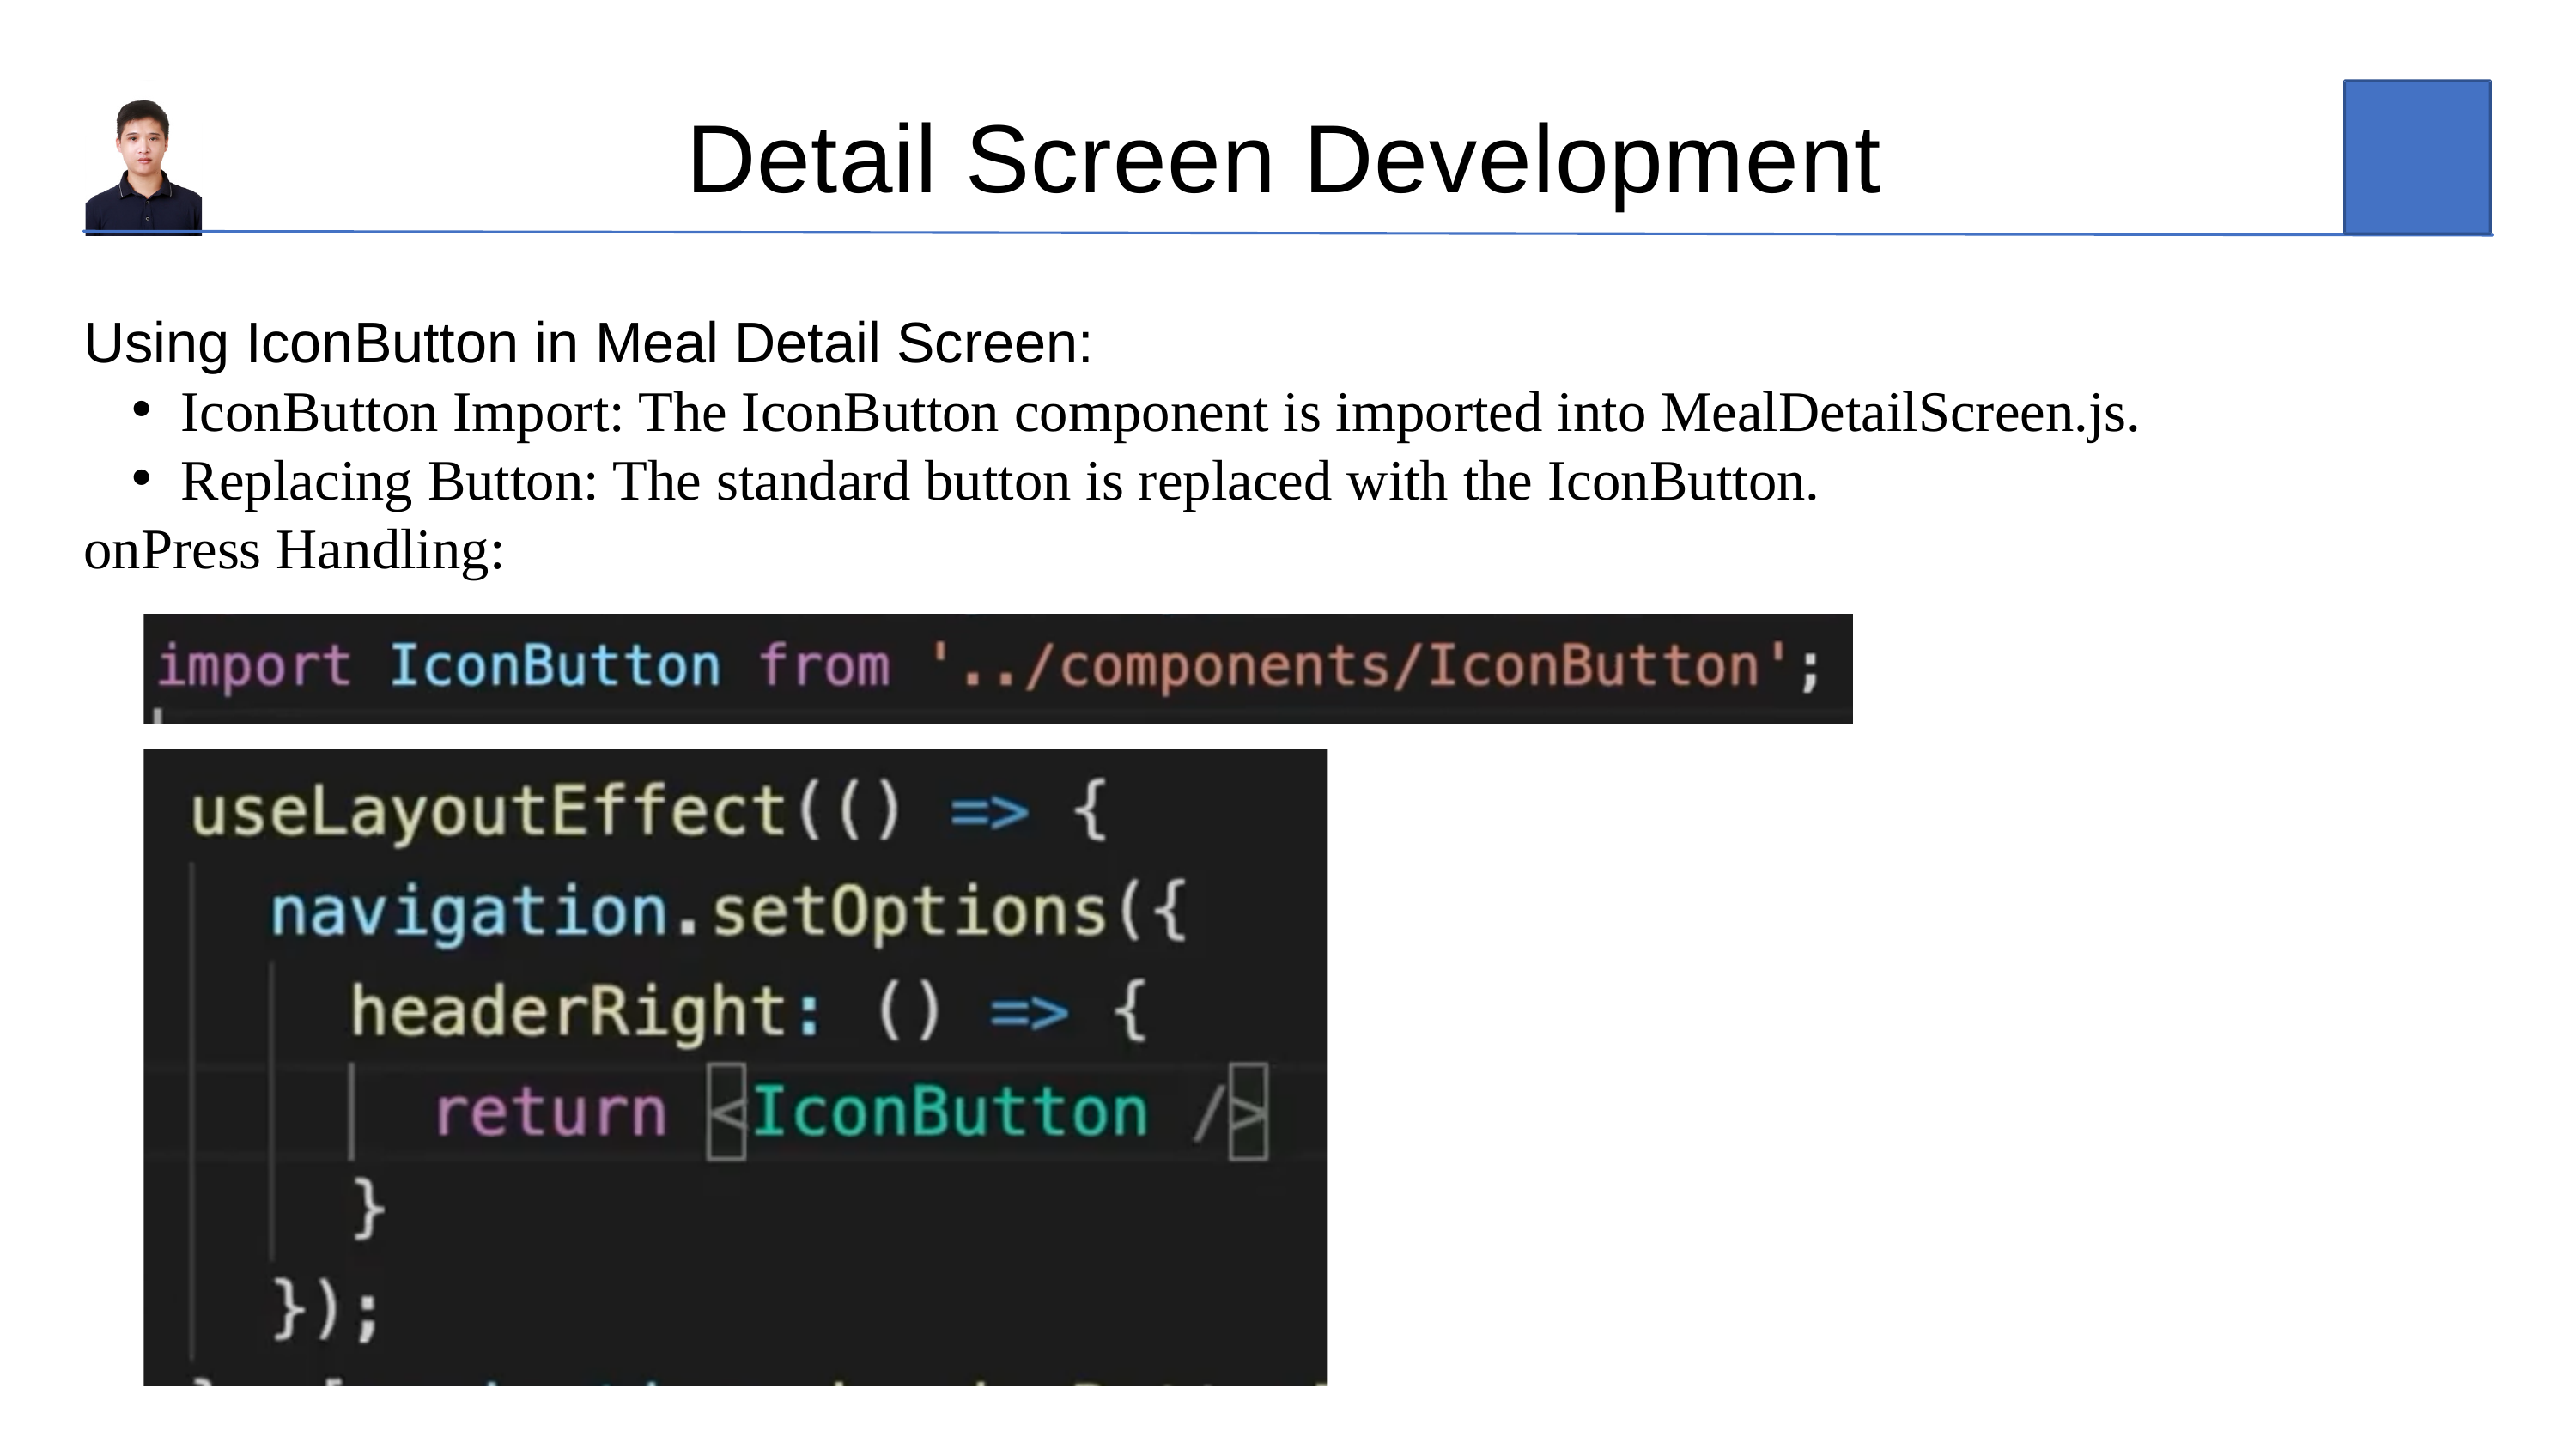

Detail Screen Development

Using IconButton in Meal Detail Screen:
IconButton Import: The IconButton component is imported into MealDetailScreen.js.
Replacing Button: The standard button is replaced with the IconButton.
onPress Handling: